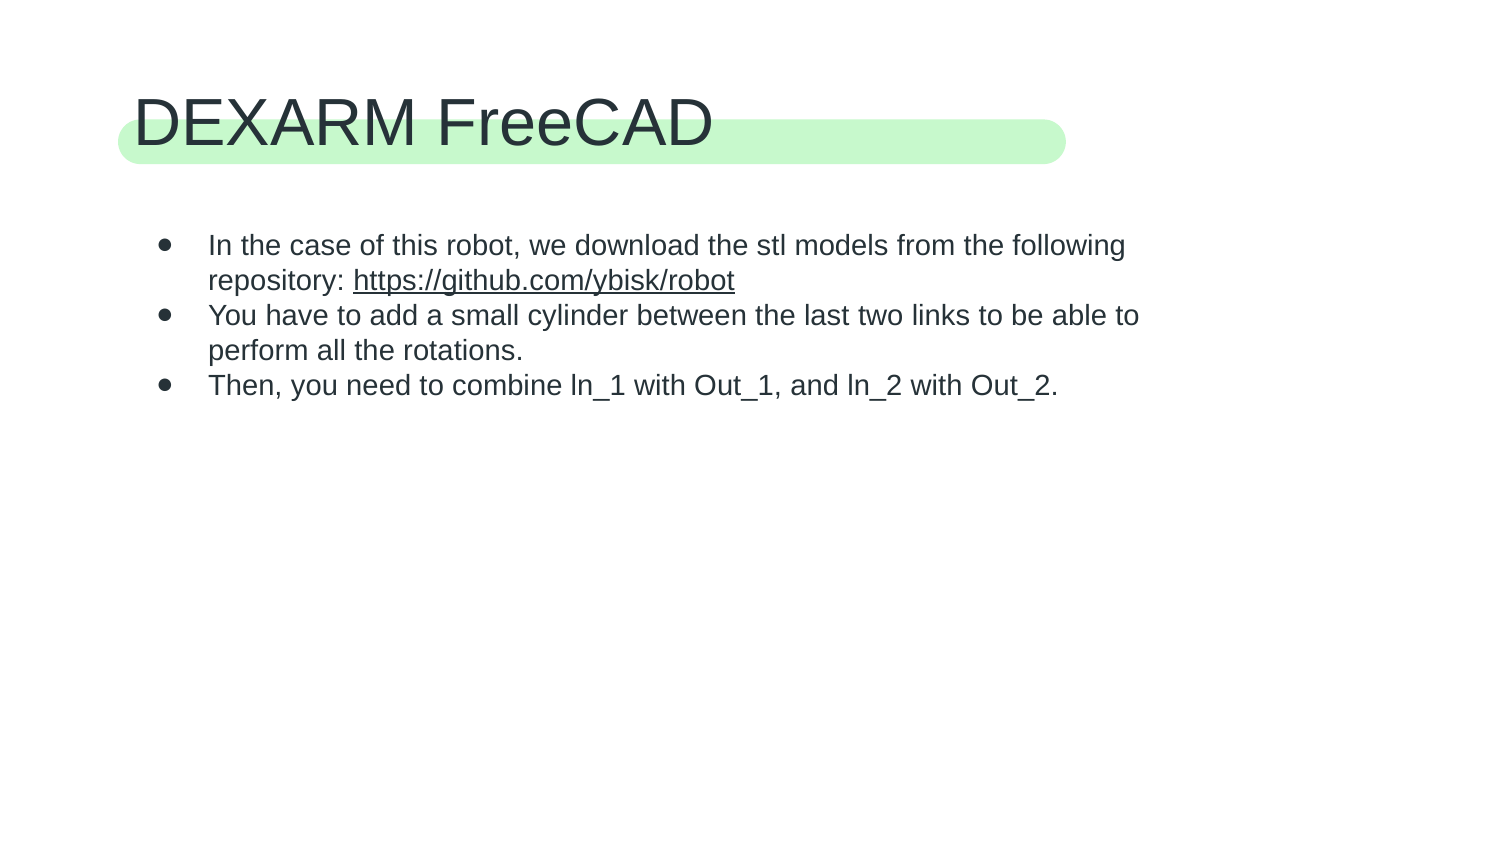

# DEXARM FreeCAD
In the case of this robot, we download the stl models from the following repository: https://github.com/ybisk/robot
You have to add a small cylinder between the last two links to be able to perform all the rotations.
Then, you need to combine ln_1 with Out_1, and ln_2 with Out_2.